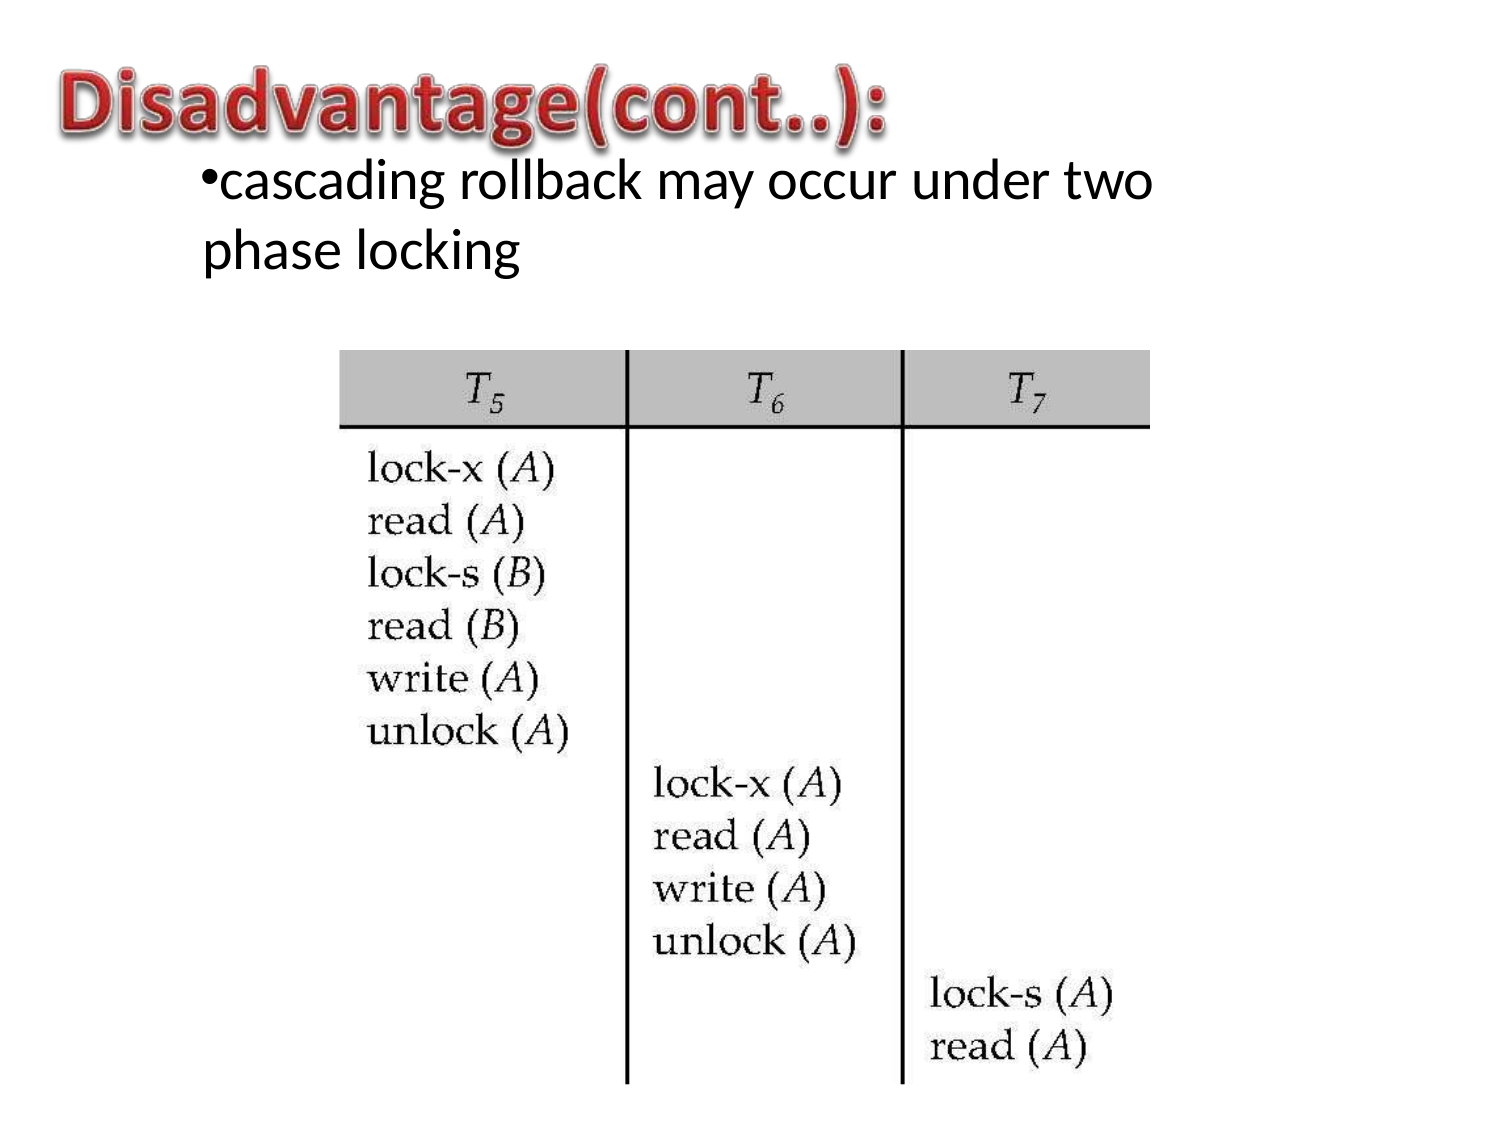

cascading rollback may occur under two  phase locking